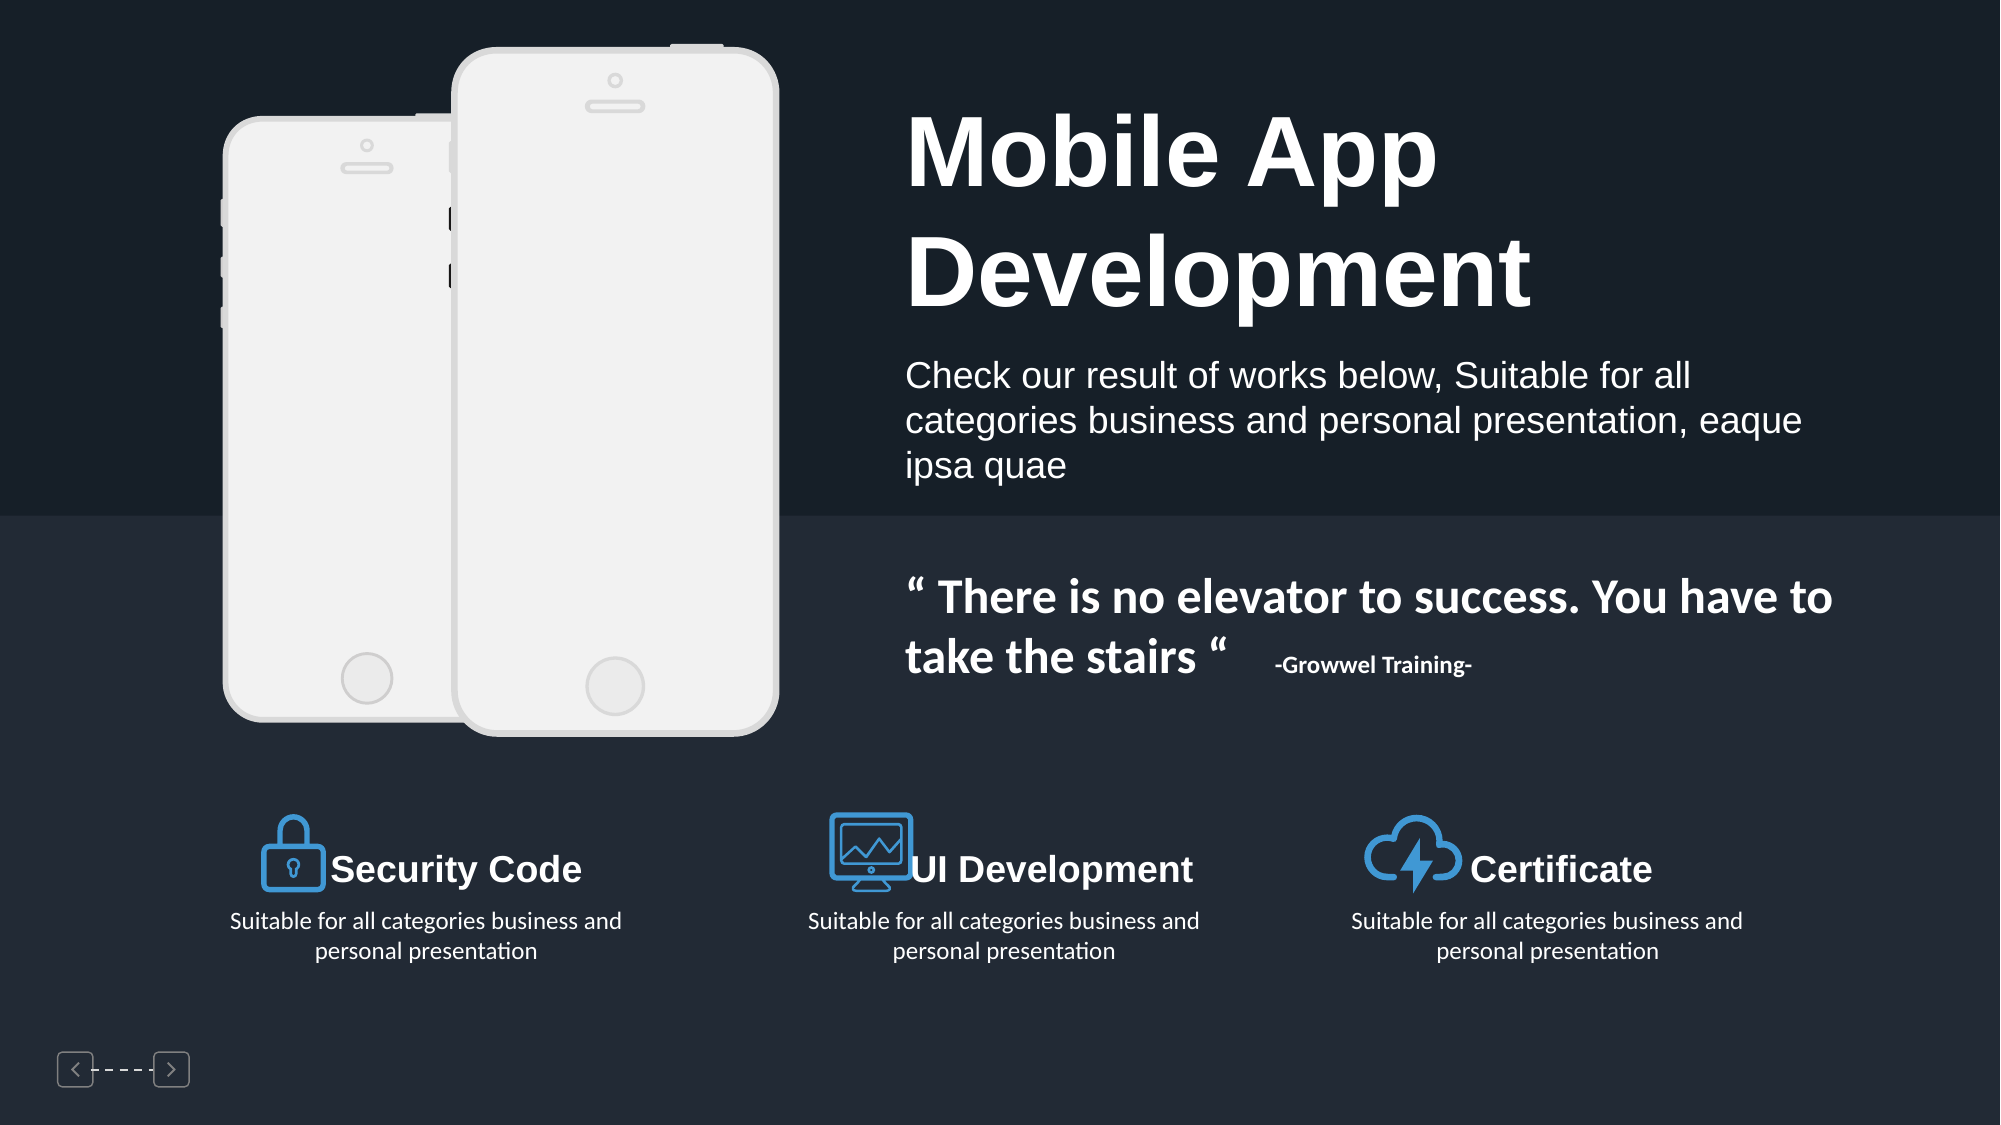

Mobile App Development

Check our result of works below, Suitable for all categories business and personal presentation, eaque ipsa quae
“ There is no elevator to success. You have to take the stairs “    -Growwel Training-

Security Code
UI Development
Certificate
Suitable for all categories business and personal presentation
Suitable for all categories business and personal presentation
Suitable for all categories business and personal presentation